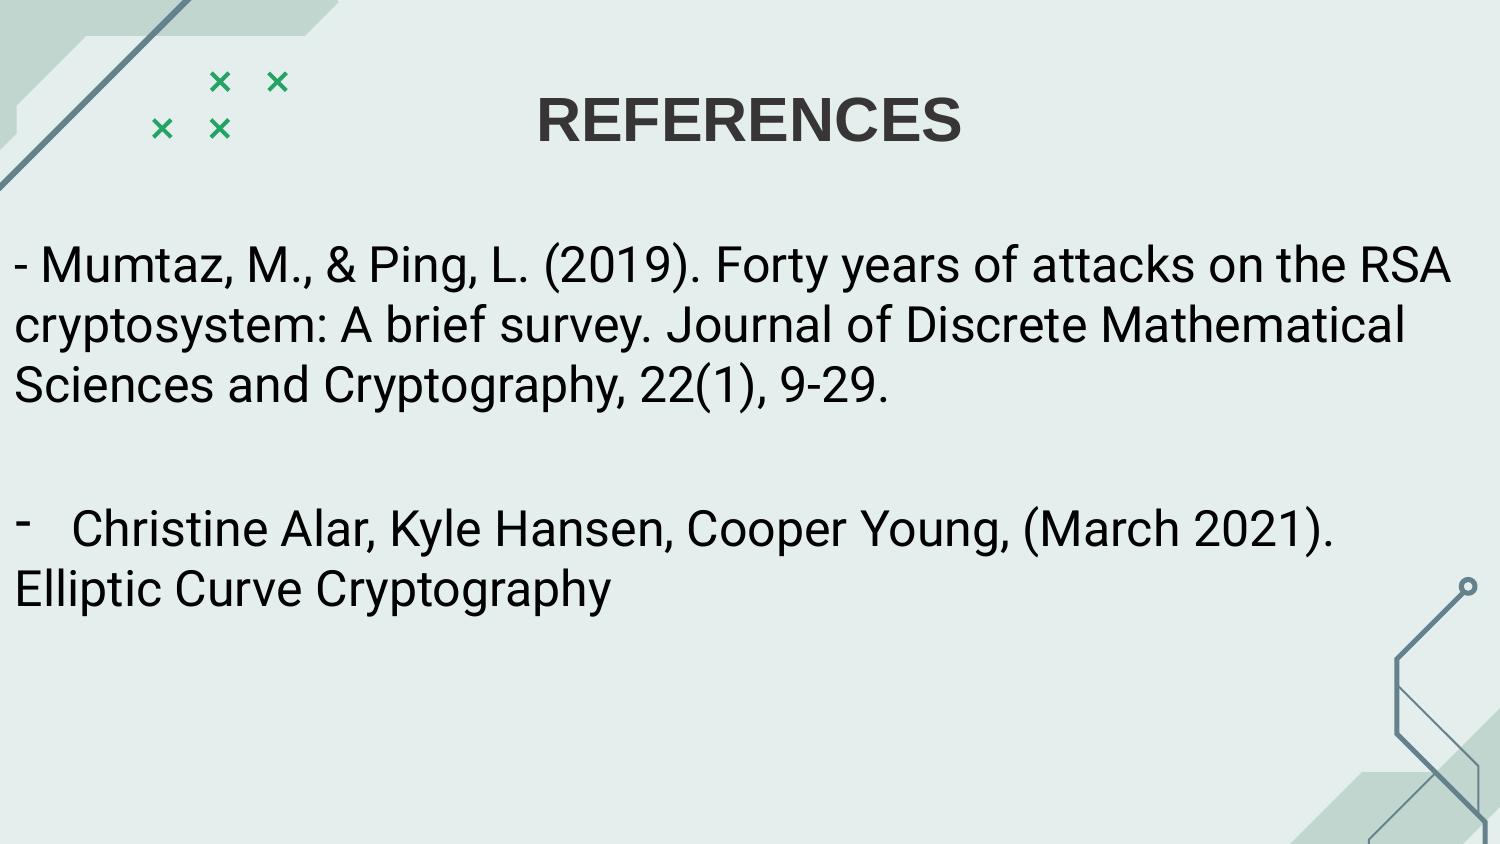

# REFERENCES
- Mumtaz, M., & Ping, L. (2019). Forty years of attacks on the RSA cryptosystem: A brief survey. Journal of Discrete Mathematical Sciences and Cryptography, 22(1), 9-29.
Christine Alar, Kyle Hansen, Cooper Young, (March 2021).
Elliptic Curve Cryptography